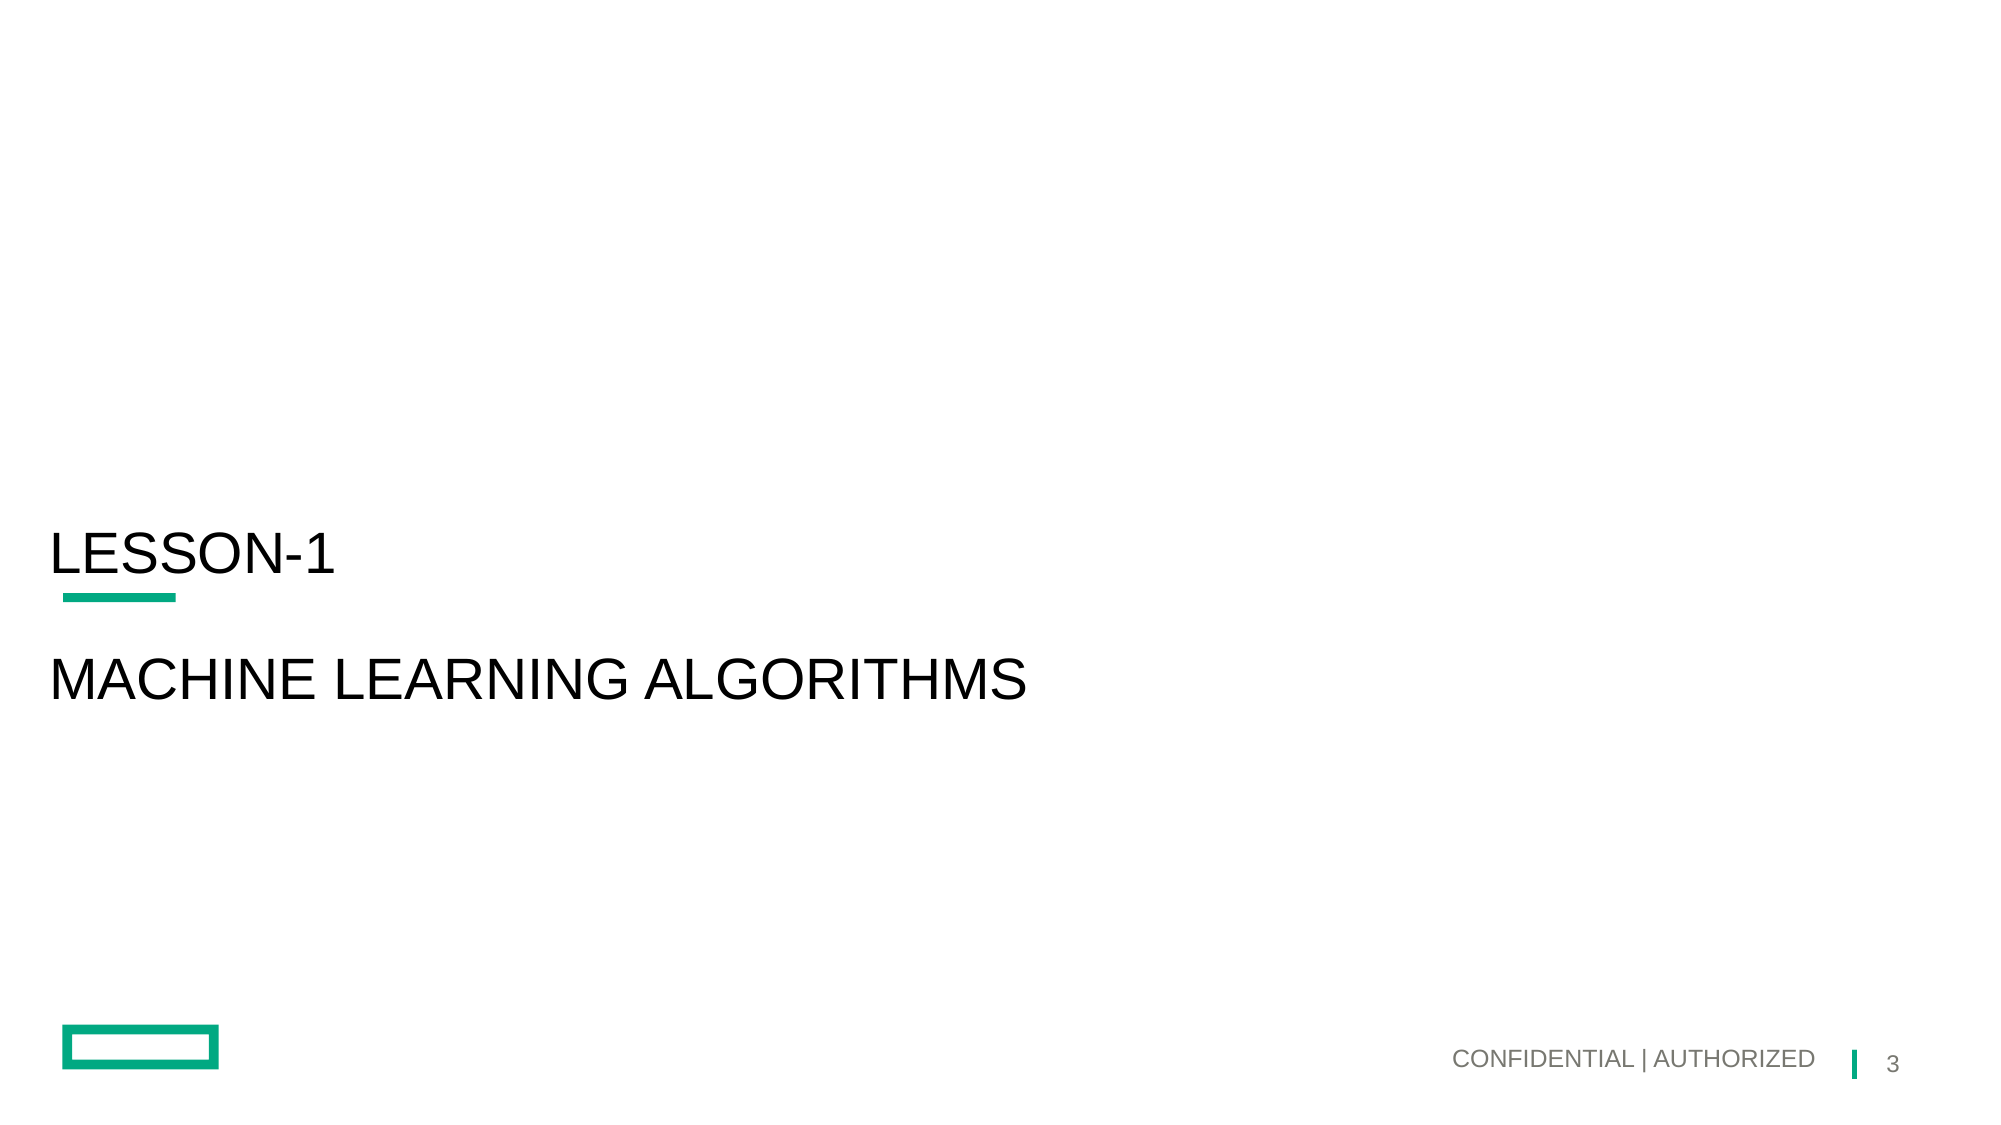

# Lesson-1 Machine Learning Algorithms
CONFIDENTIAL | AUTHORIZED
3